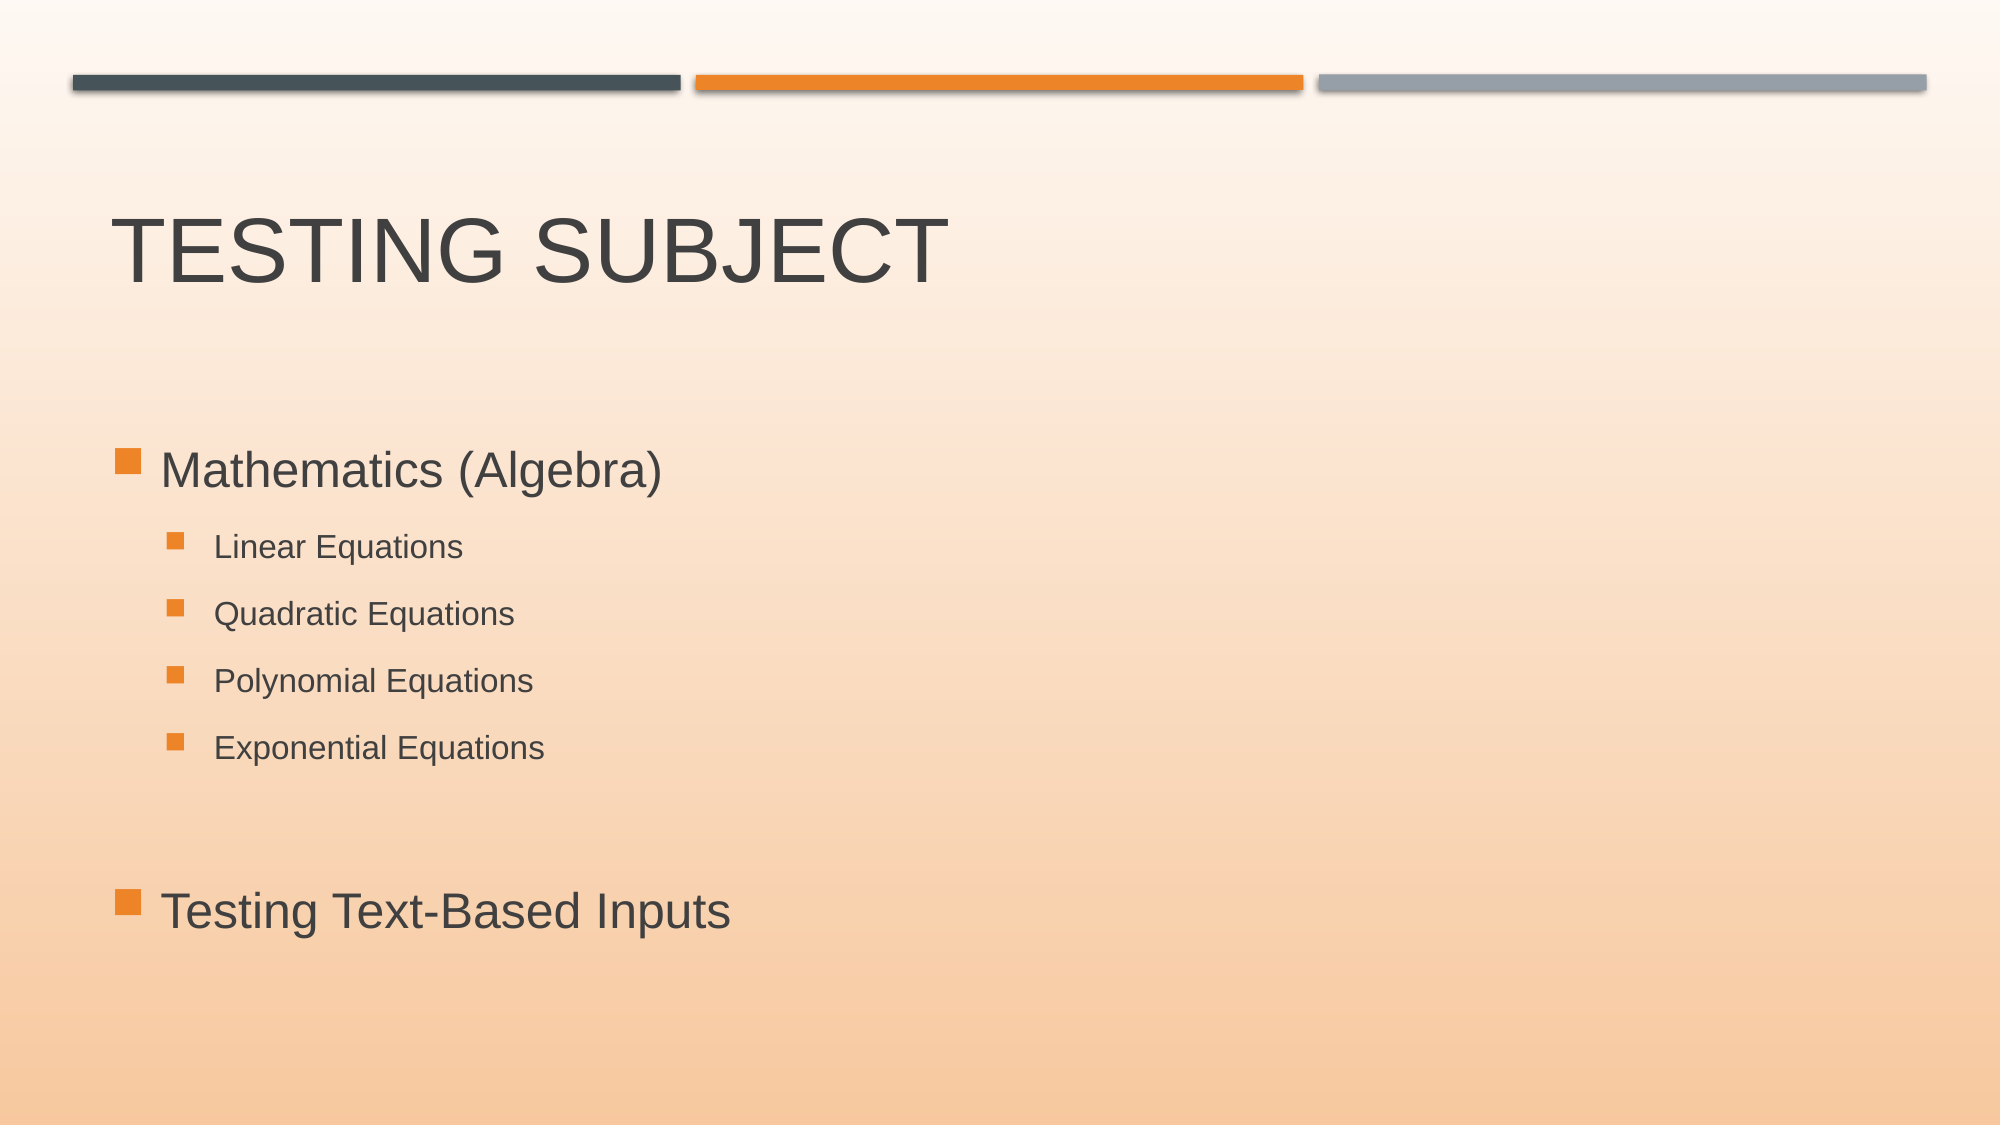

# Testing Subject
Mathematics (Algebra)
Linear Equations
Quadratic Equations
Polynomial Equations
Exponential Equations

Testing Text-Based Inputs